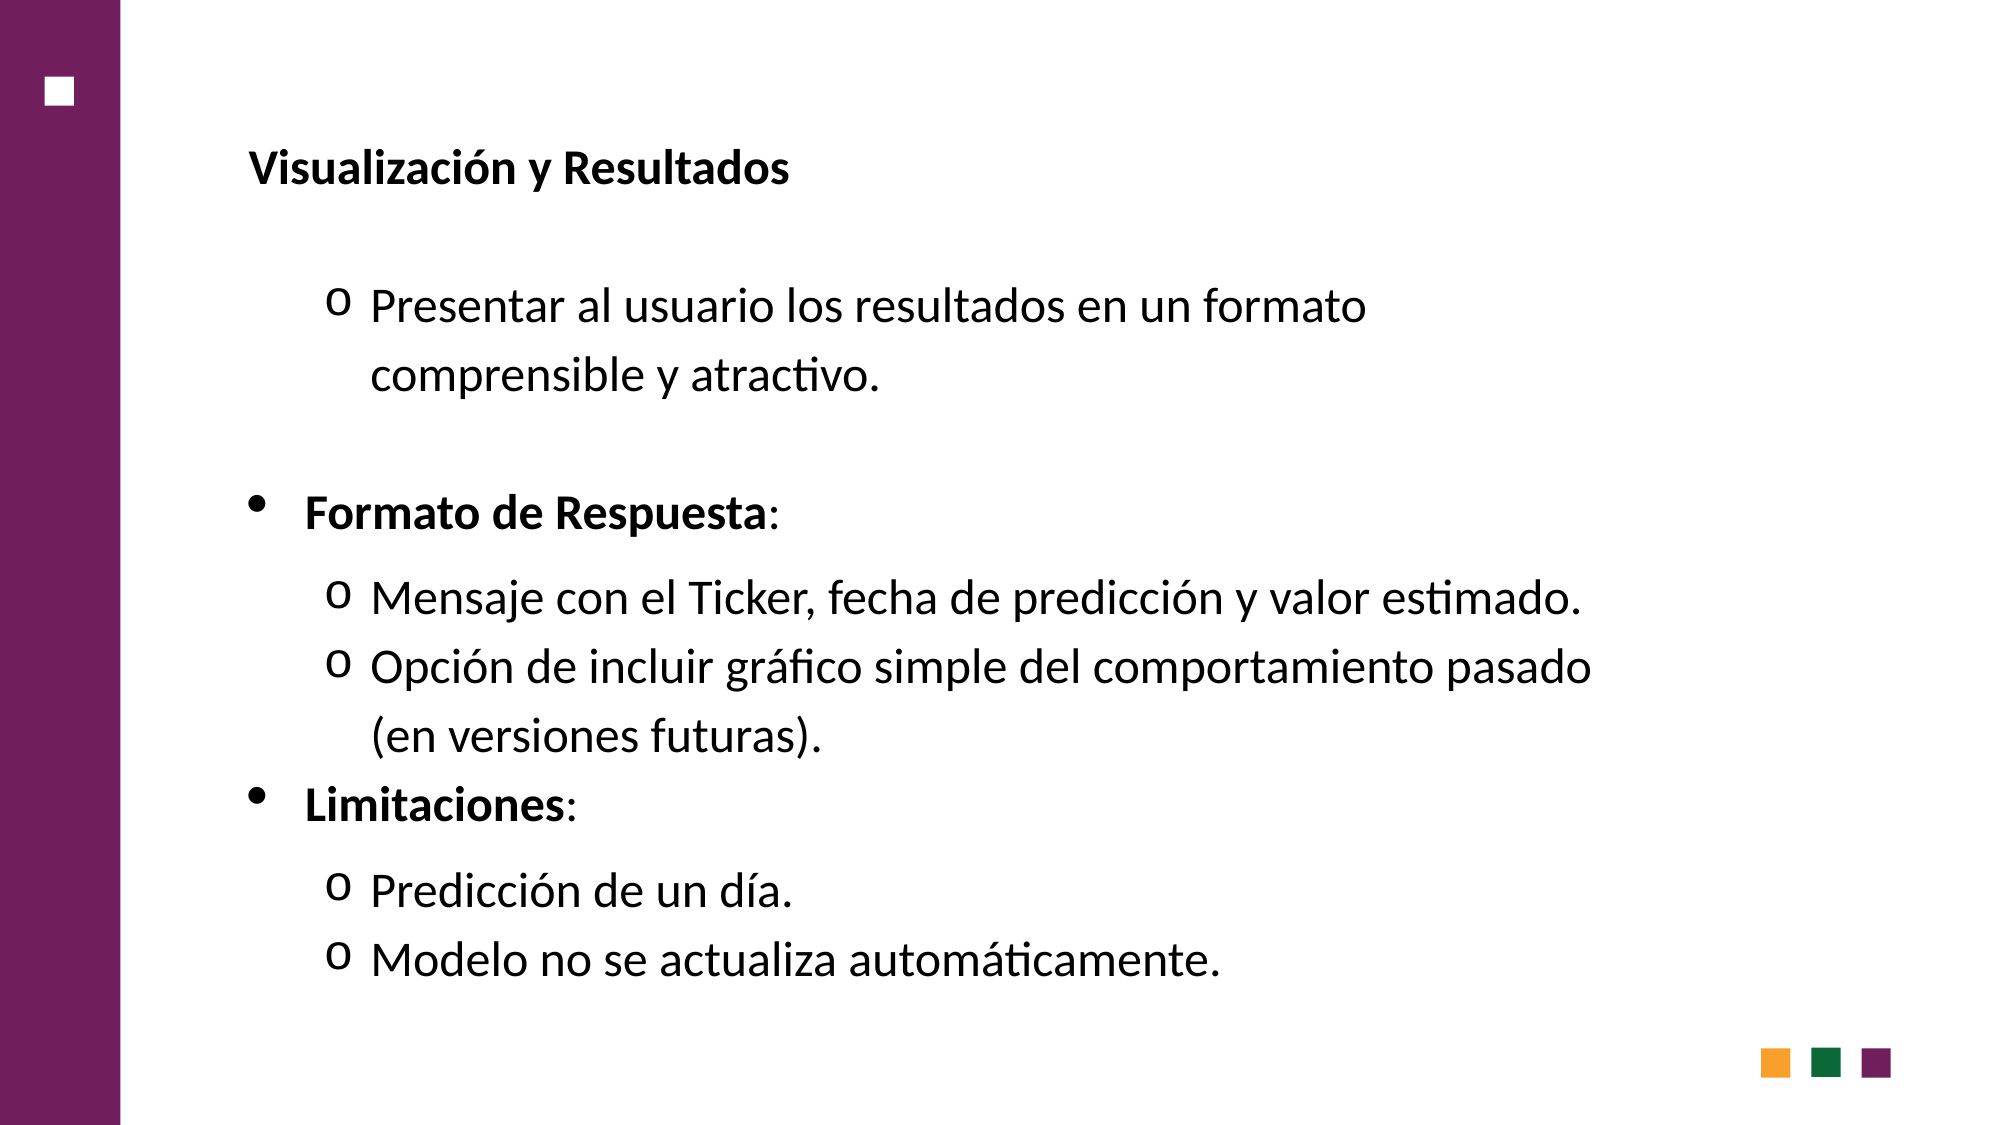

Visualización y Resultados

Presentar al usuario los resultados en un formato comprensible y atractivo.

Formato de Respuesta:
Mensaje con el Ticker, fecha de predicción y valor estimado.
Opción de incluir gráfico simple del comportamiento pasado (en versiones futuras).
Limitaciones:
Predicción de un día.
Modelo no se actualiza automáticamente.